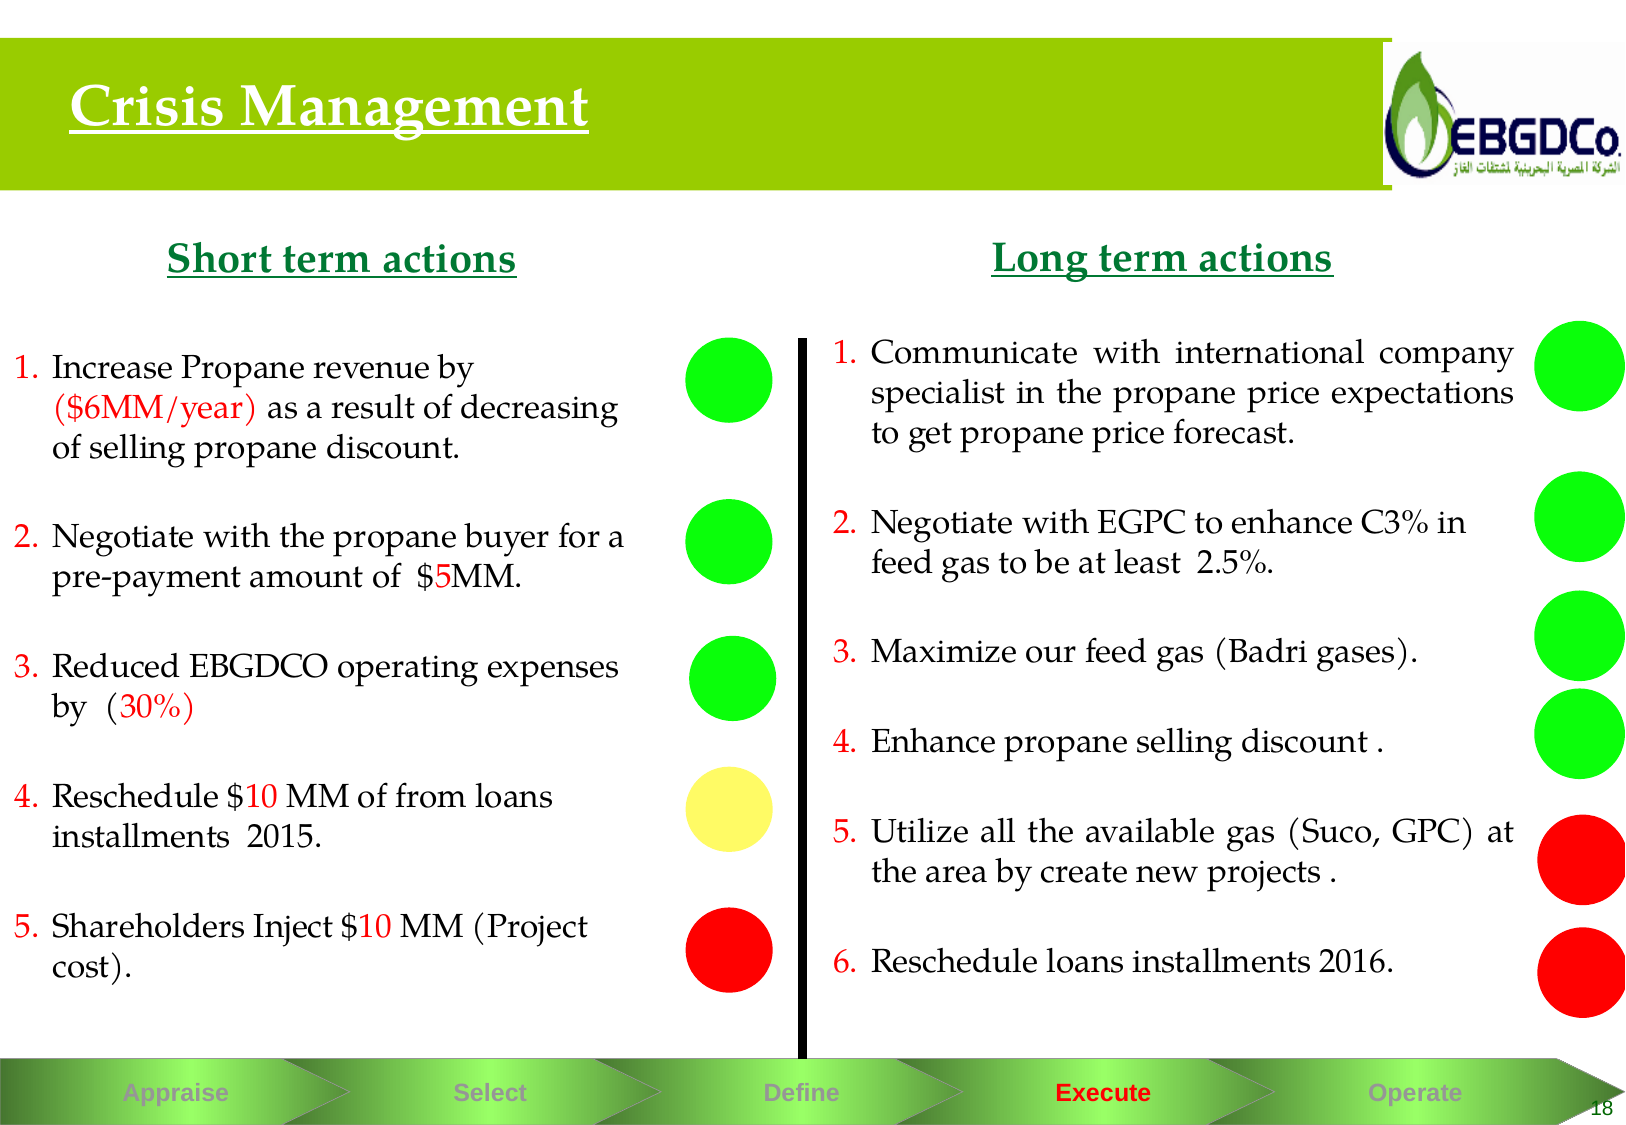

Crisis Management
Long term actions
Short term actions
Communicate with international company specialist in the propane price expectations to get propane price forecast.
Negotiate with EGPC to enhance C3% in feed gas to be at least  2.5%.
Maximize our feed gas (Badri gases).
Enhance propane selling discount .
Utilize all the available gas (Suco, GPC) at the area by create new projects .
Reschedule loans installments 2016.

Increase Propane revenue by ($6MM/year) as a result of decreasing of selling propane discount.
Negotiate with the propane buyer for a pre-payment amount of  $5MM.
Reduced EBGDCO operating expenses by  (30%)
Reschedule $10 MM of from loans installments  2015.
Shareholders Inject $10 MM (Project cost).

18